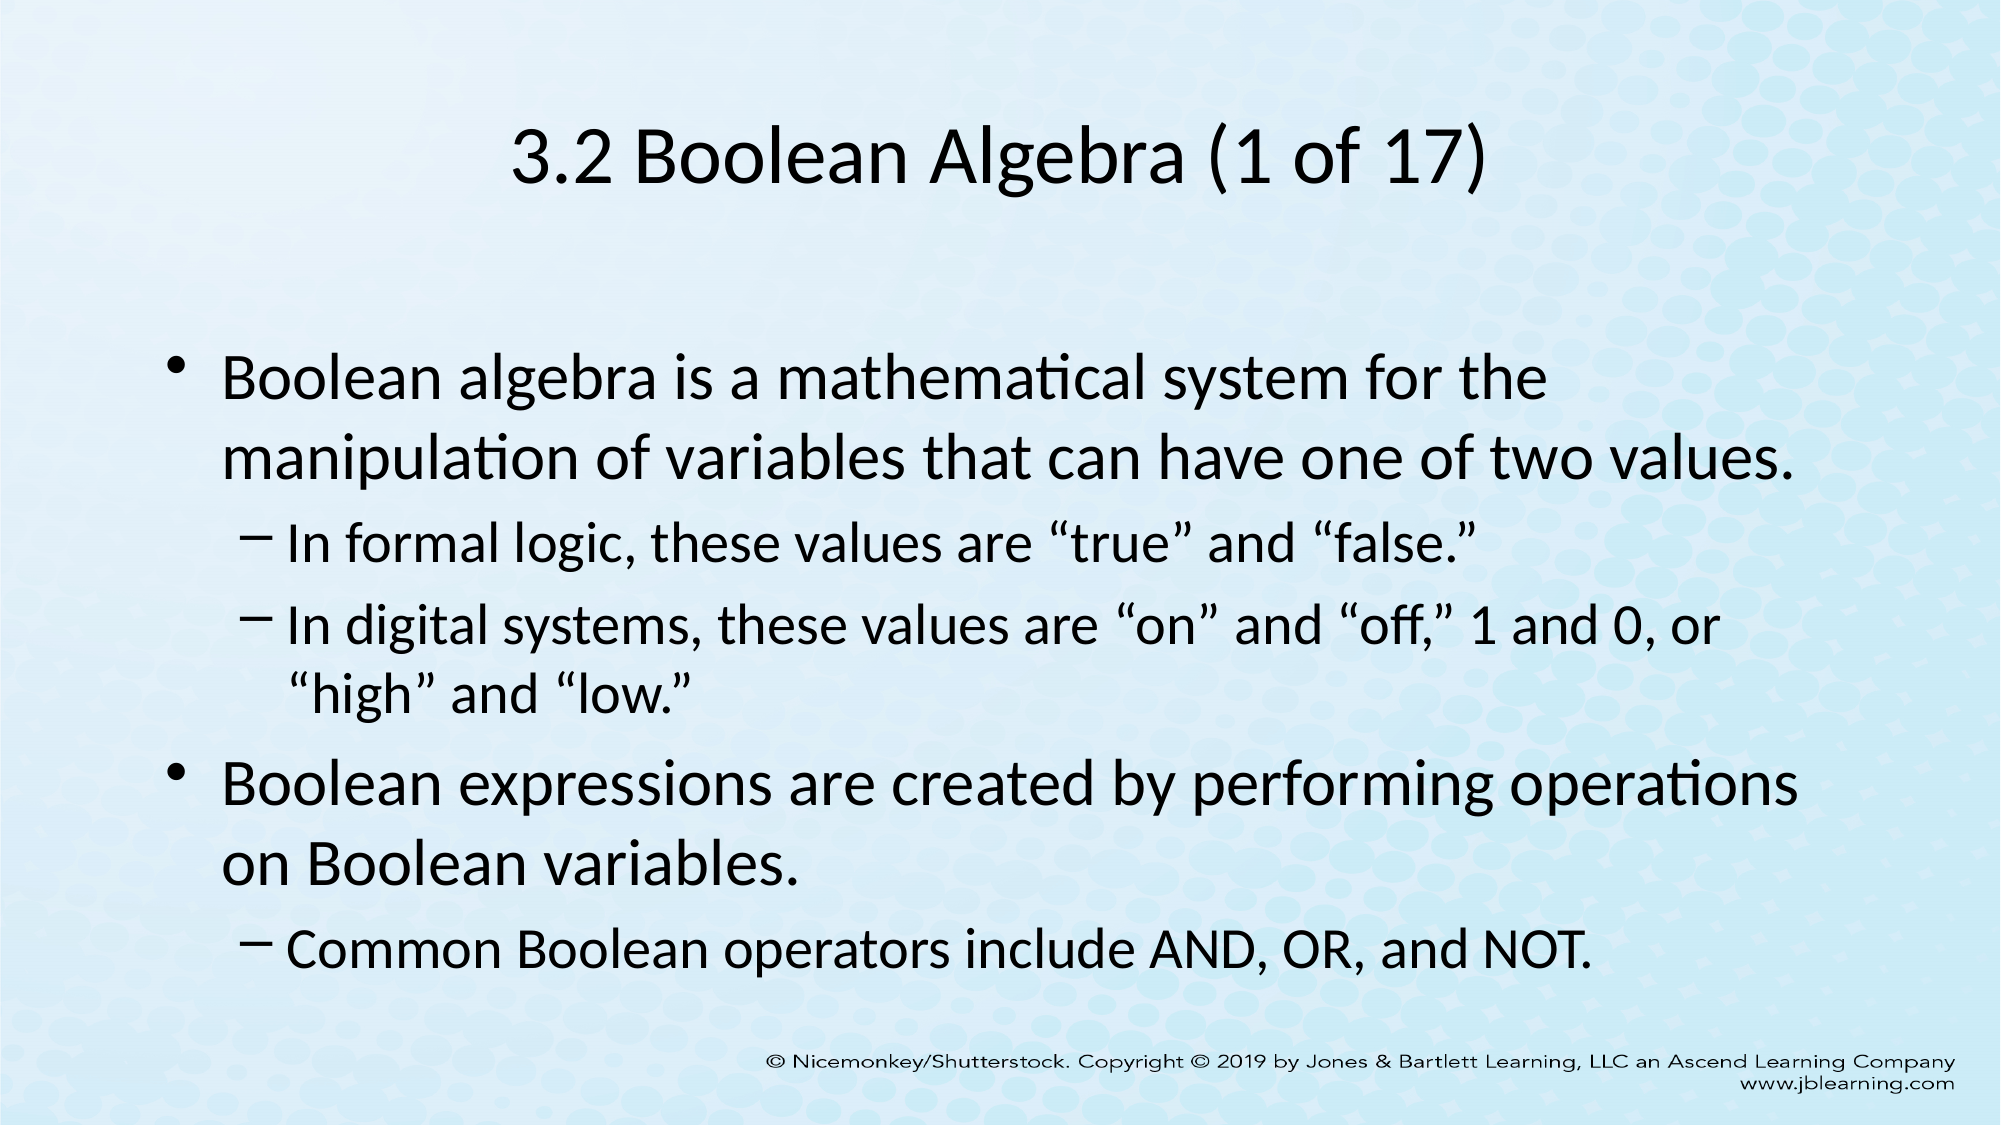

# 3.2 Boolean Algebra (1 of 17)
Boolean algebra is a mathematical system for the manipulation of variables that can have one of two values.
In formal logic, these values are “true” and “false.”
In digital systems, these values are “on” and “off,” 1 and 0, or “high” and “low.”
Boolean expressions are created by performing operations on Boolean variables.
Common Boolean operators include AND, OR, and NOT.